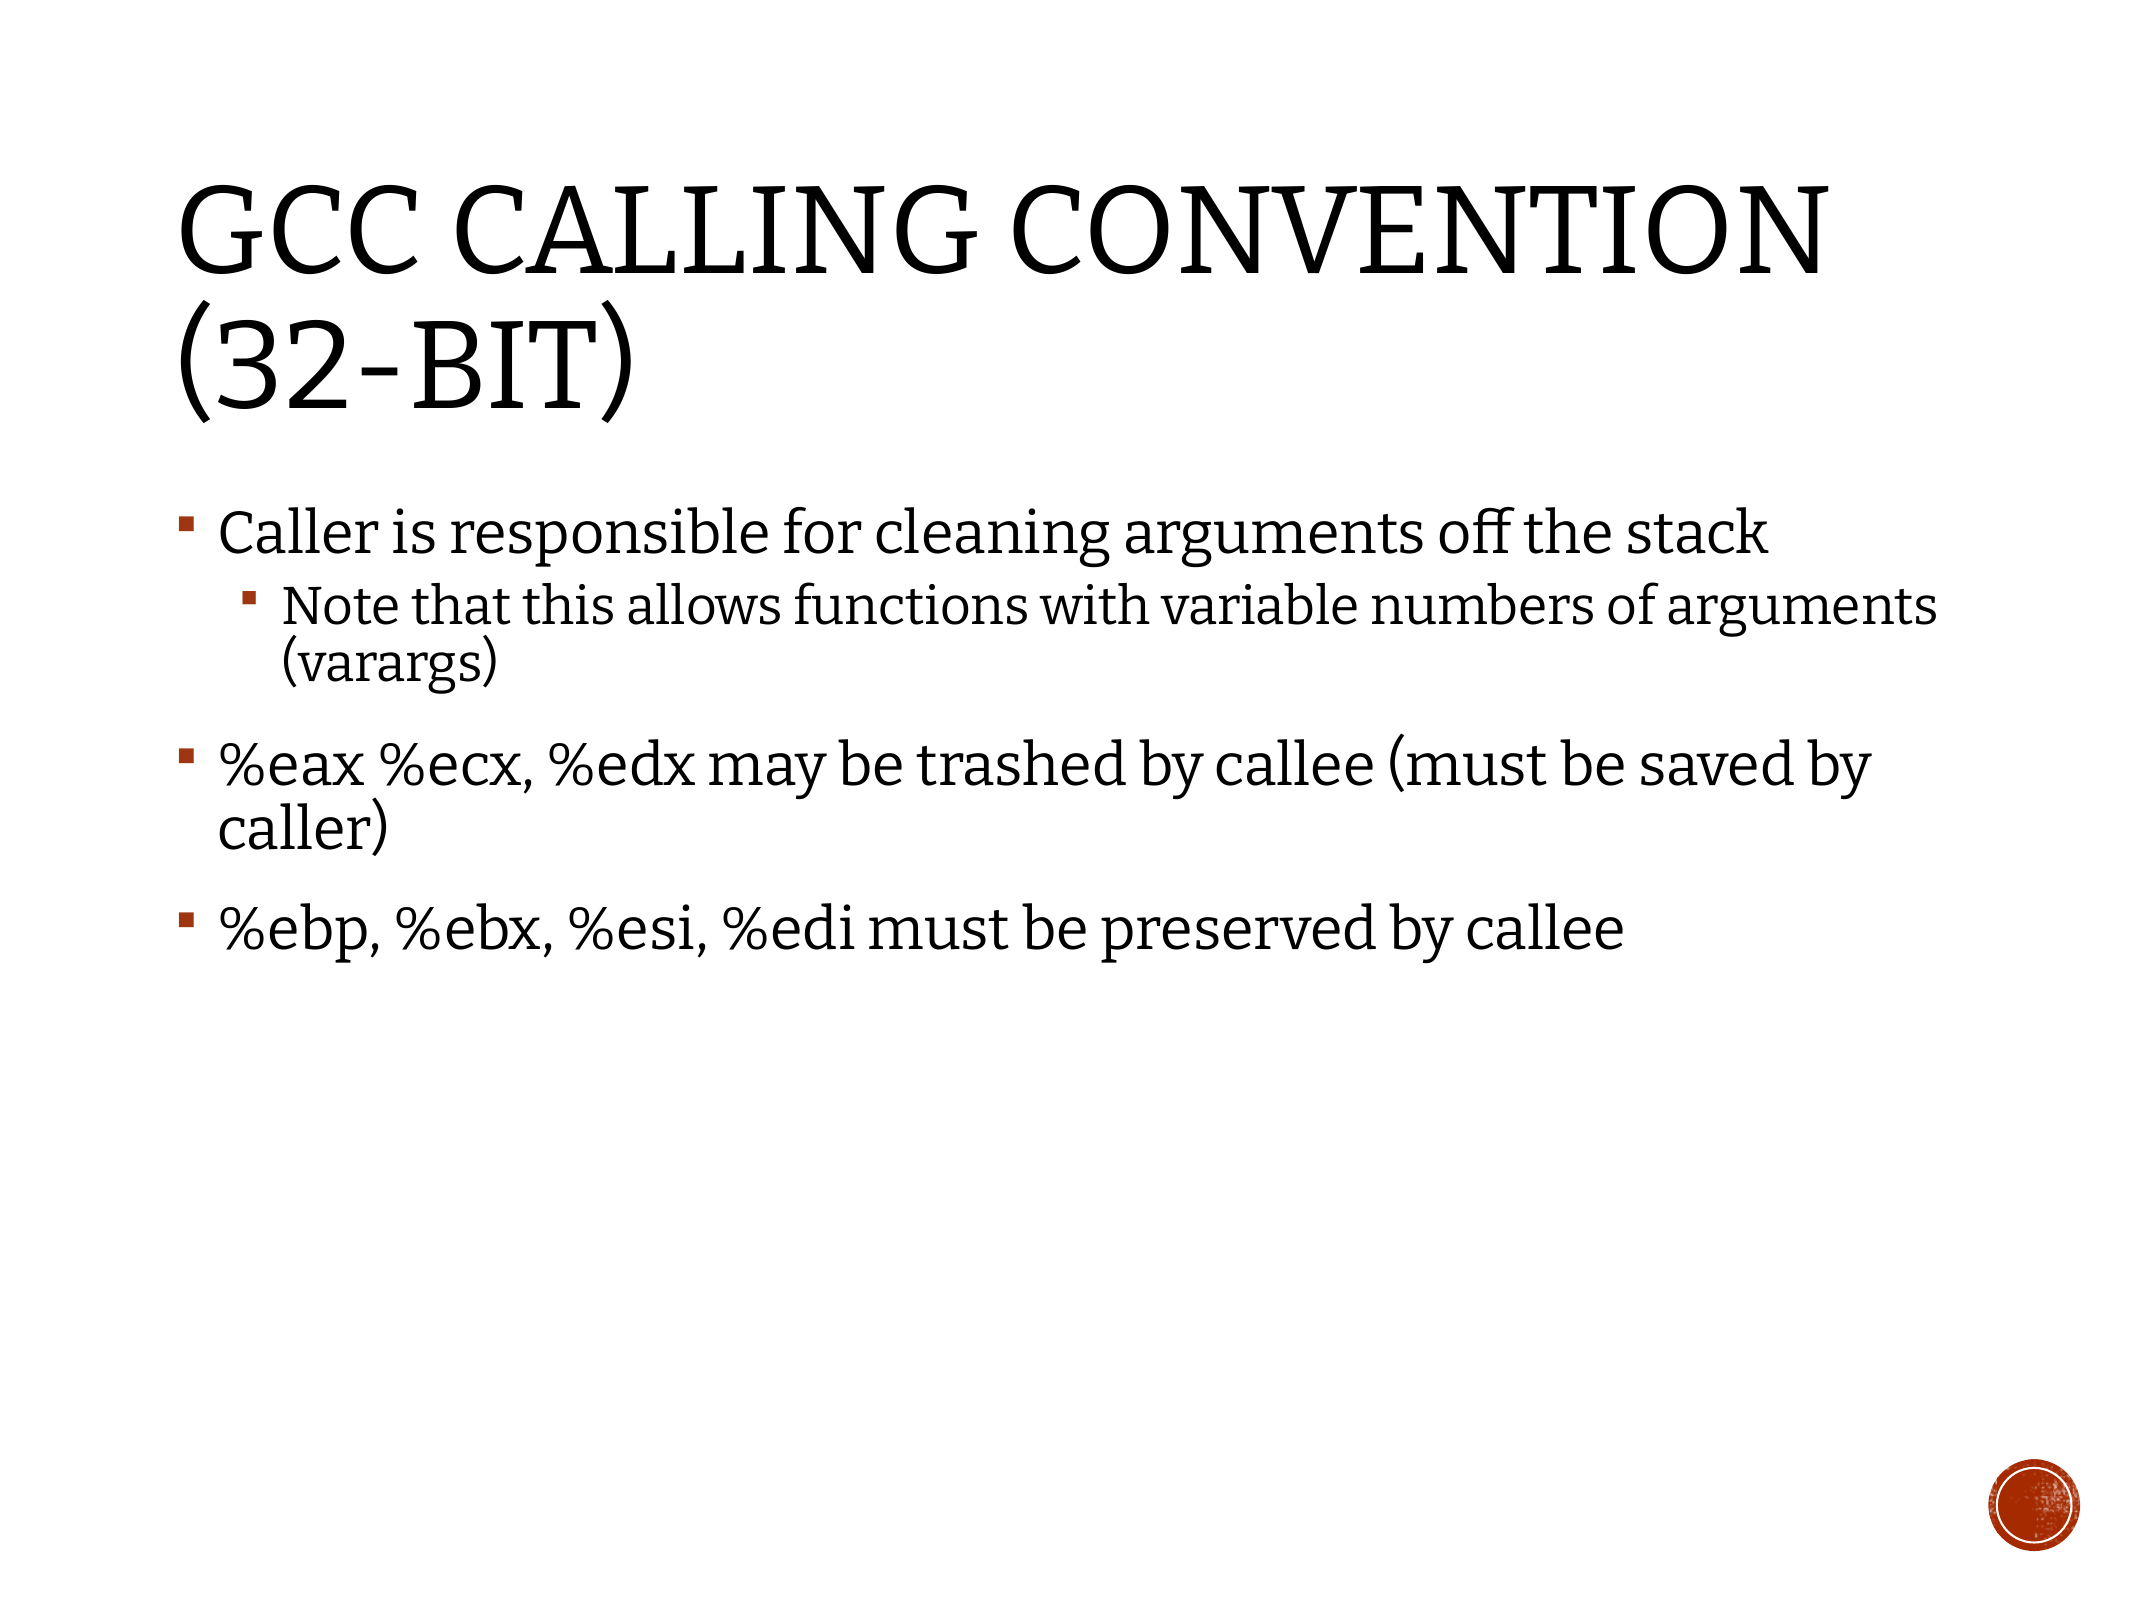

# gcc Calling Convention (32-bit)
Caller is responsible for cleaning arguments off the stack
Note that this allows functions with variable numbers of arguments (varargs)
%eax %ecx, %edx may be trashed by callee (must be saved by caller)
%ebp, %ebx, %esi, %edi must be preserved by callee